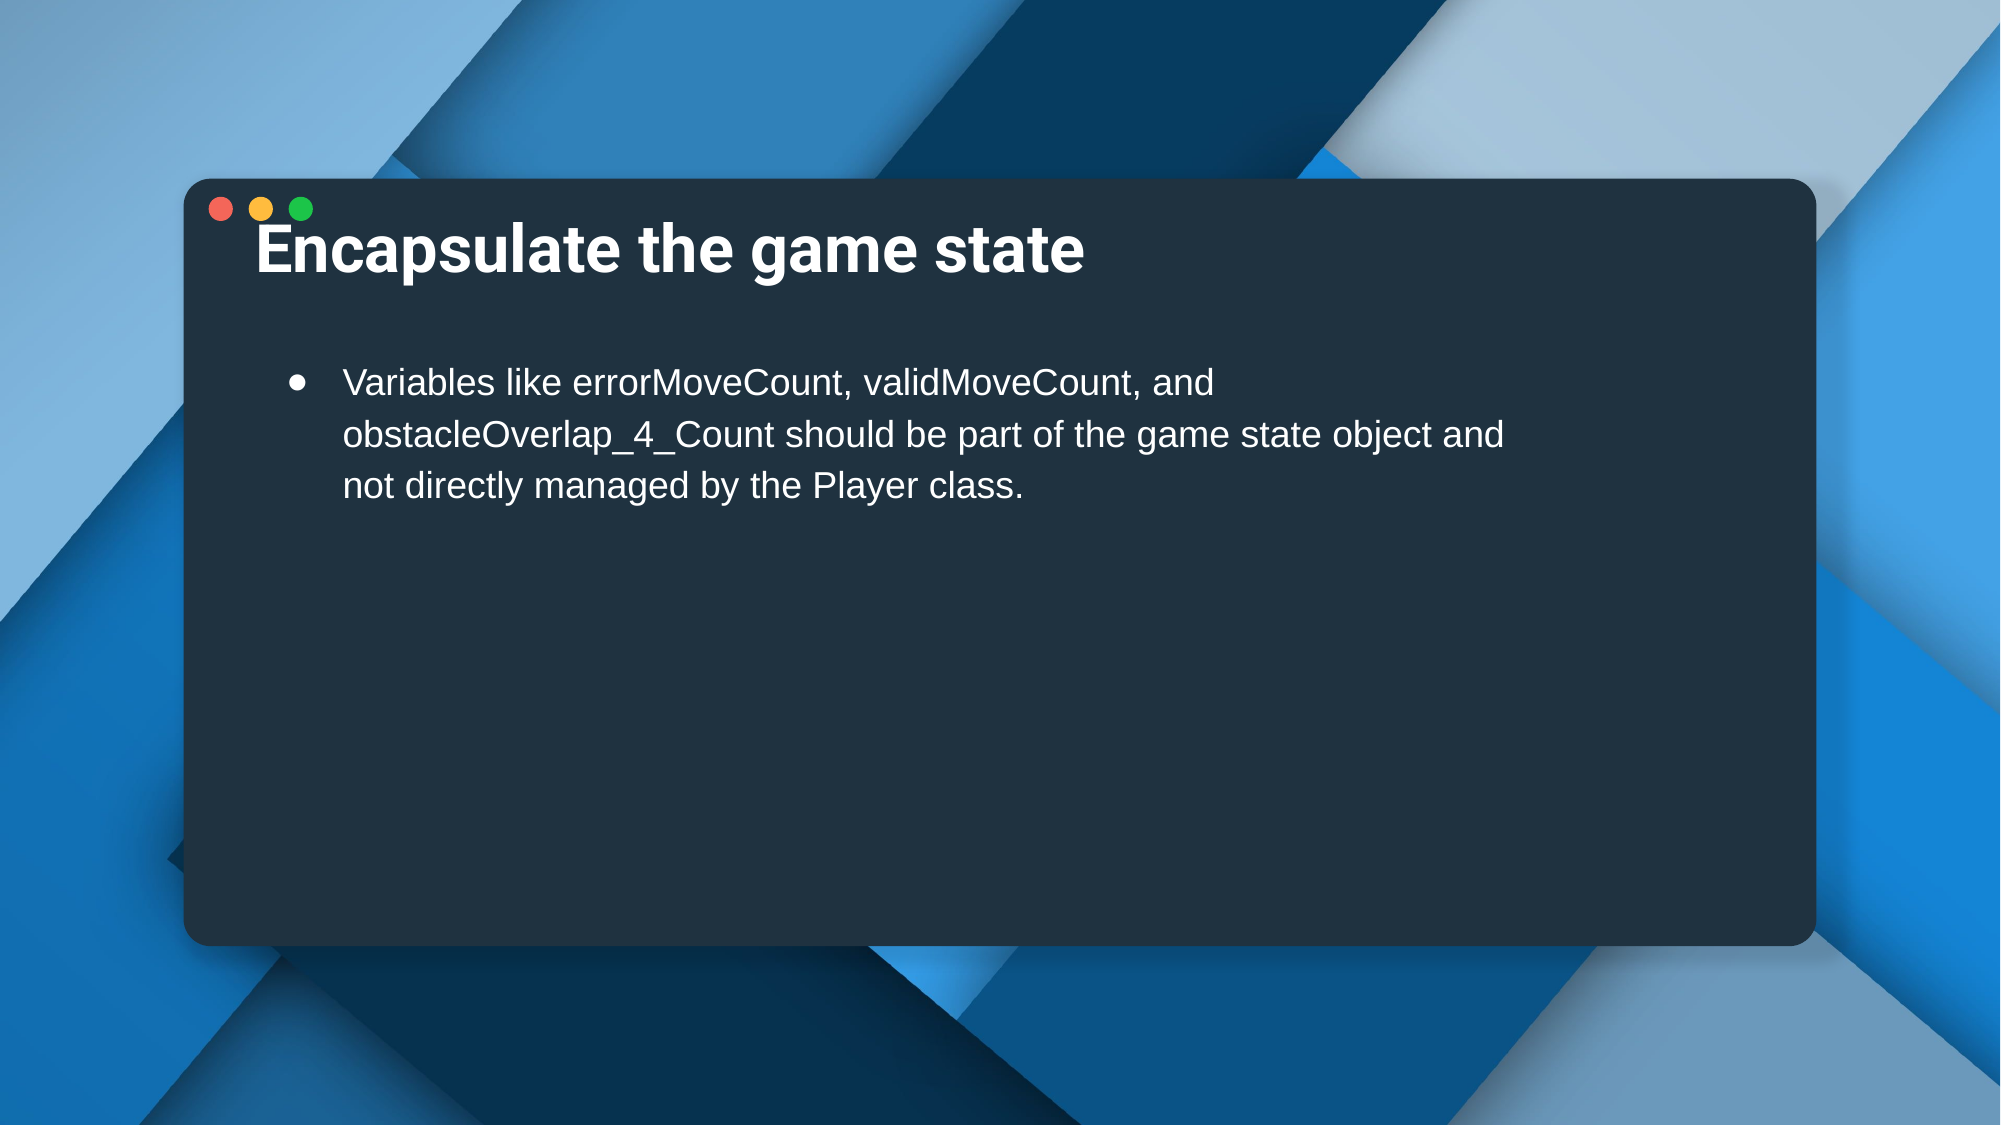

# Encapsulate the game state
Variables like errorMoveCount, validMoveCount, and obstacleOverlap_4_Count should be part of the game state object and not directly managed by the Player class.